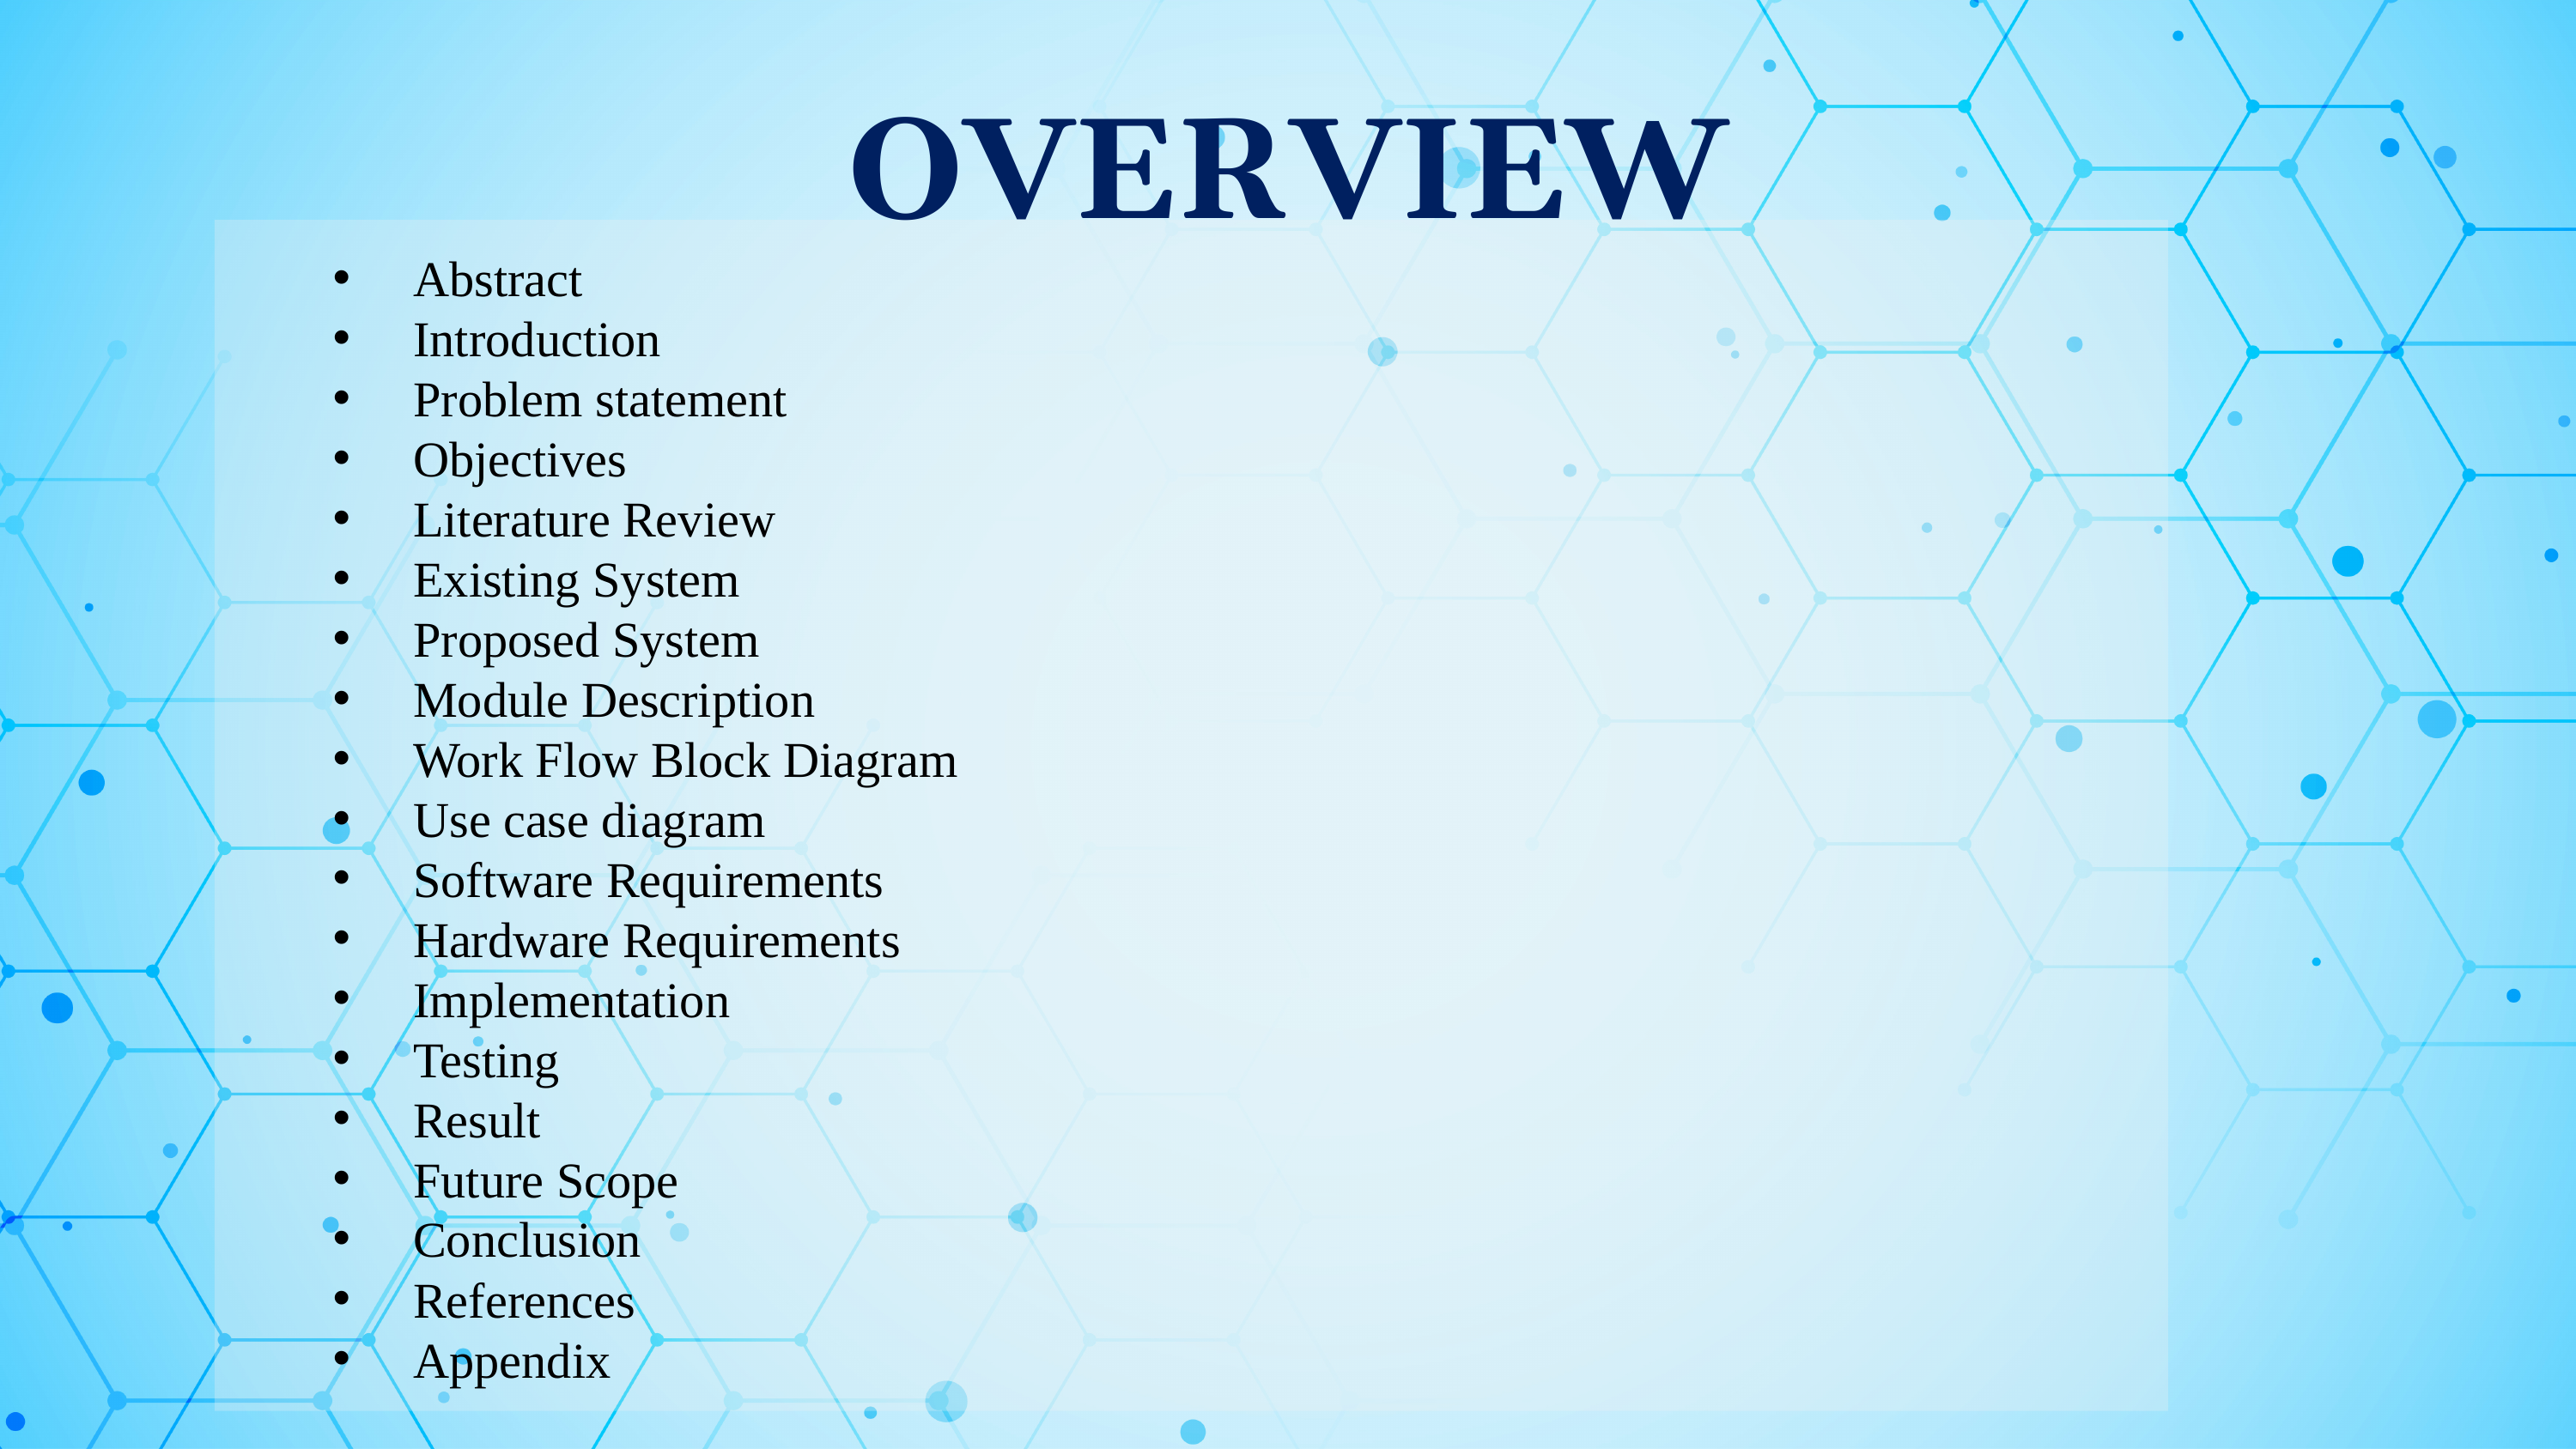

OVERVIEW

Abstract
Introduction
Problem statement
Objectives
Literature Review
Existing System
Proposed System
Module Description
Work Flow Block Diagram
Use case diagram
Software Requirements
Hardware Requirements
Implementation
Testing
Result
Future Scope
Conclusion
References
Appendix